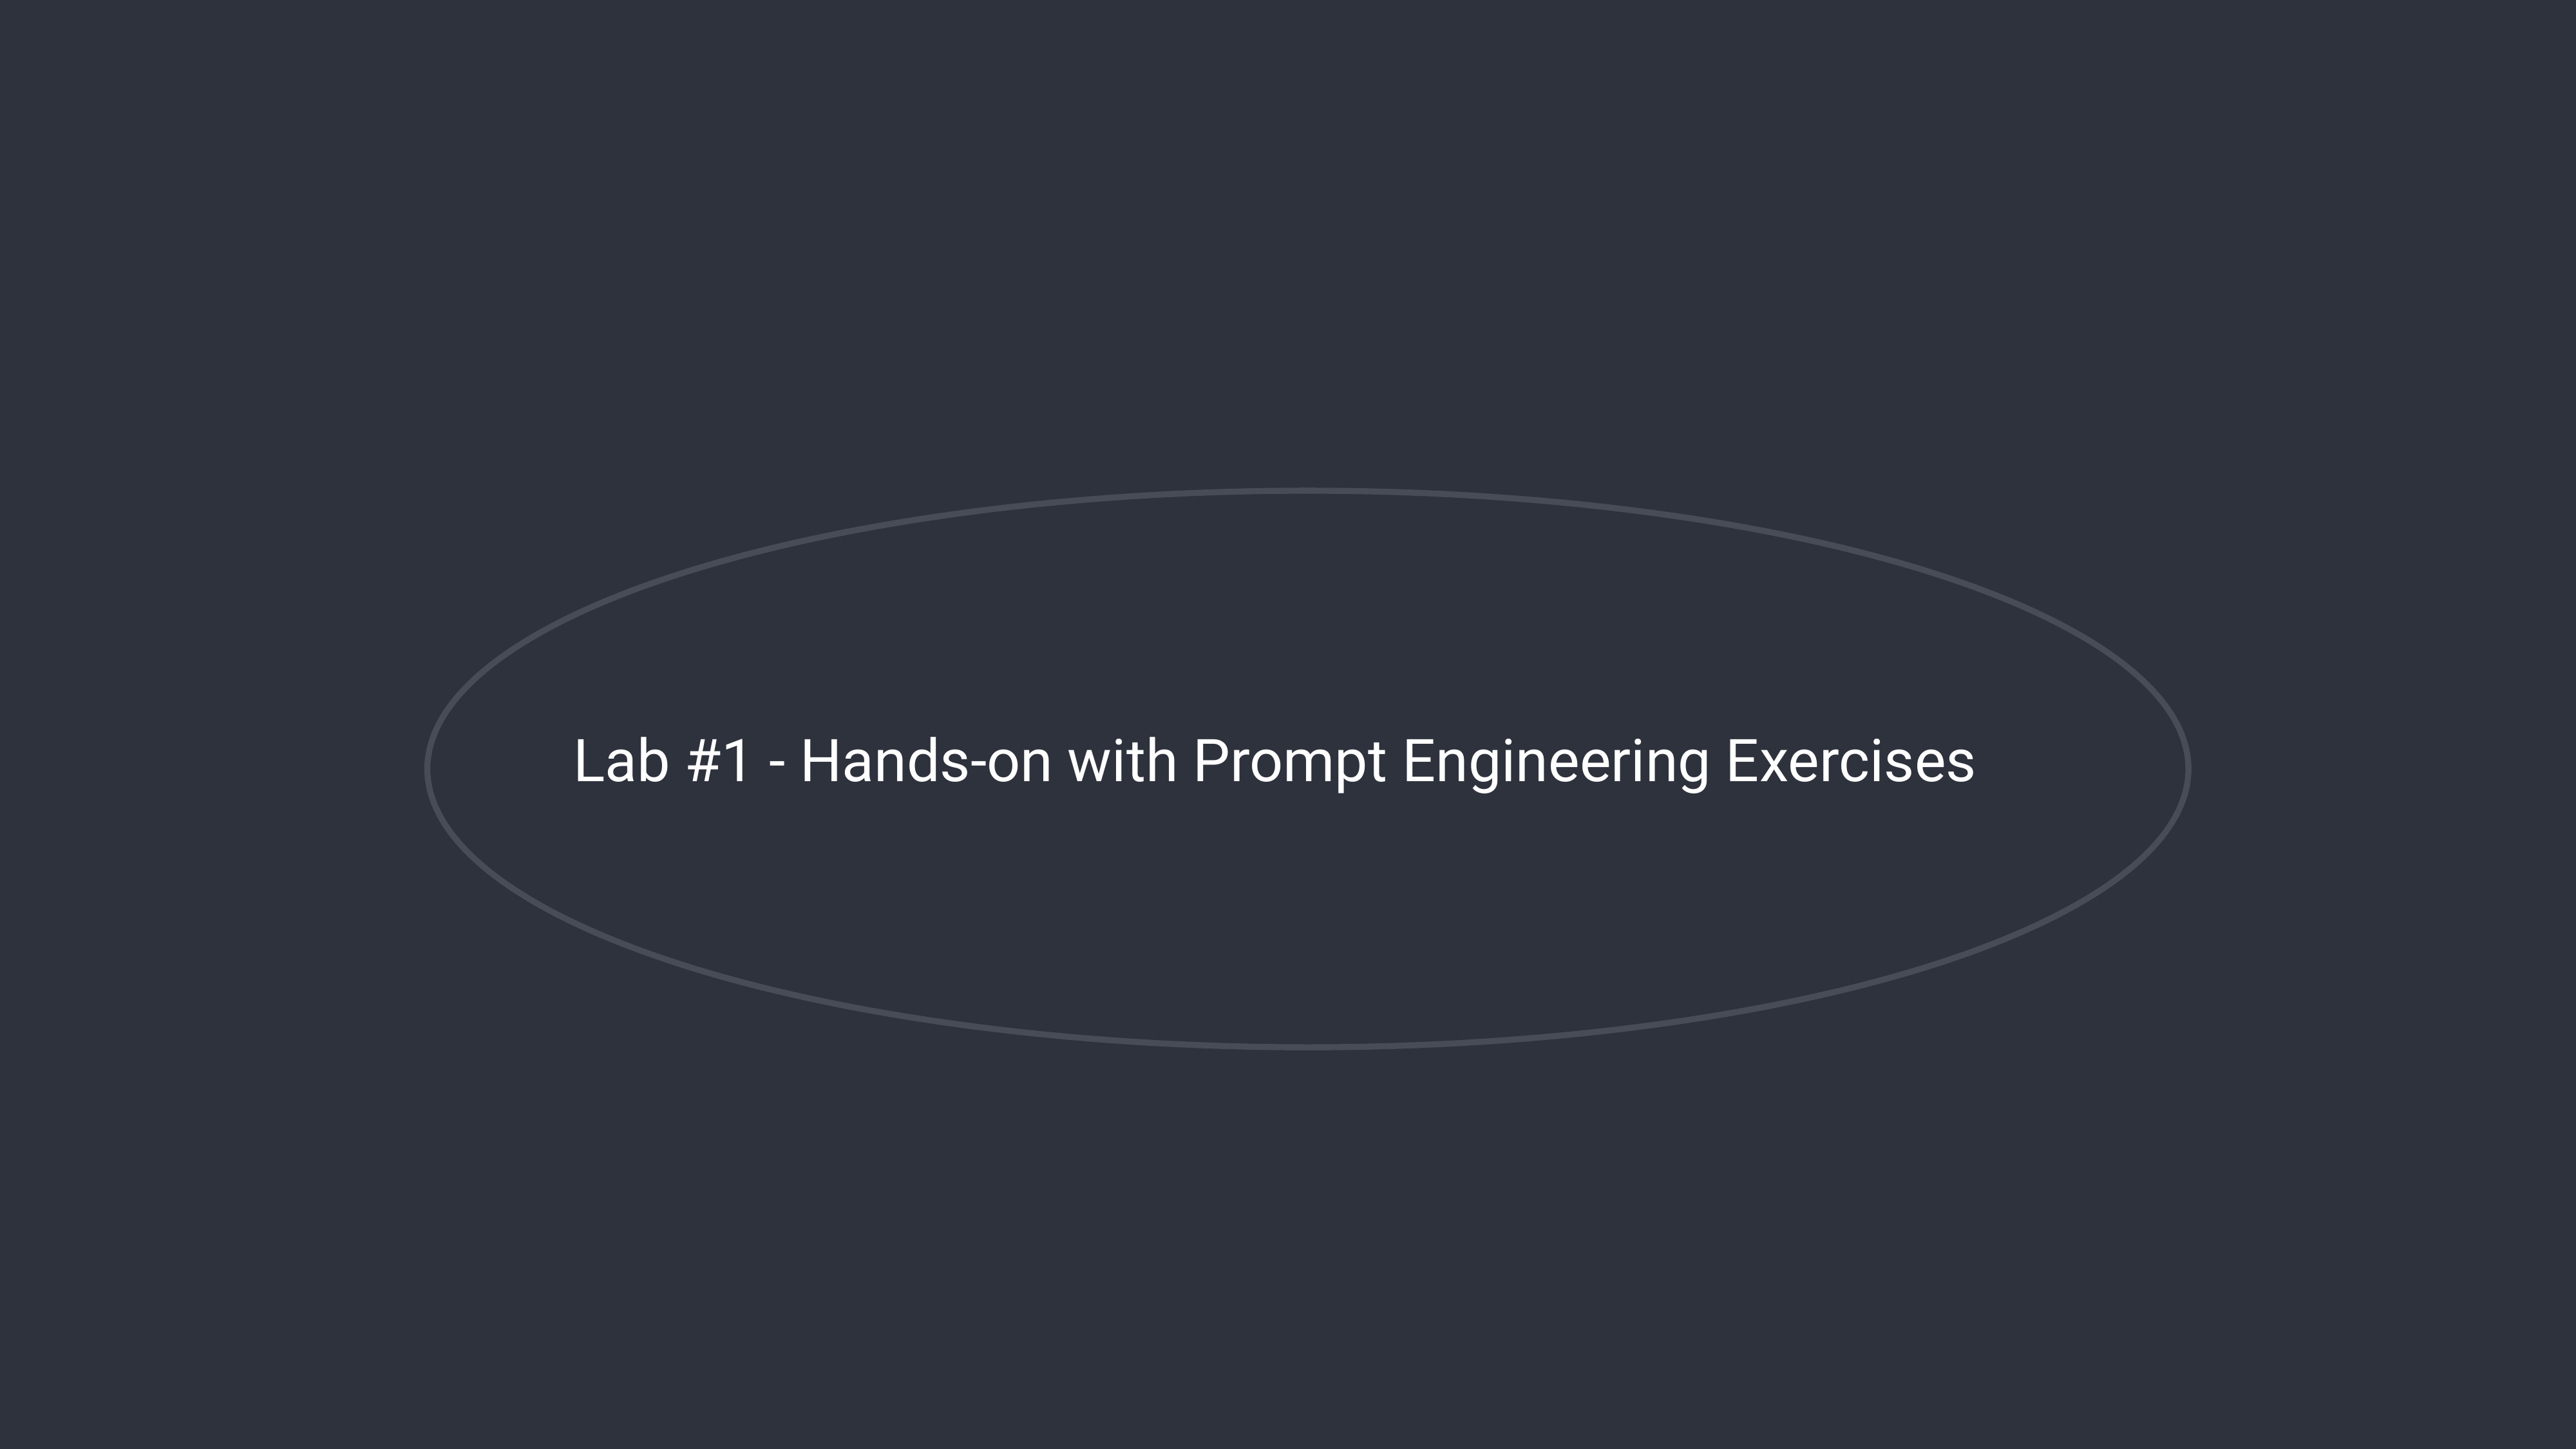

Lab #1 - Hands-on with Prompt Engineering Exercises